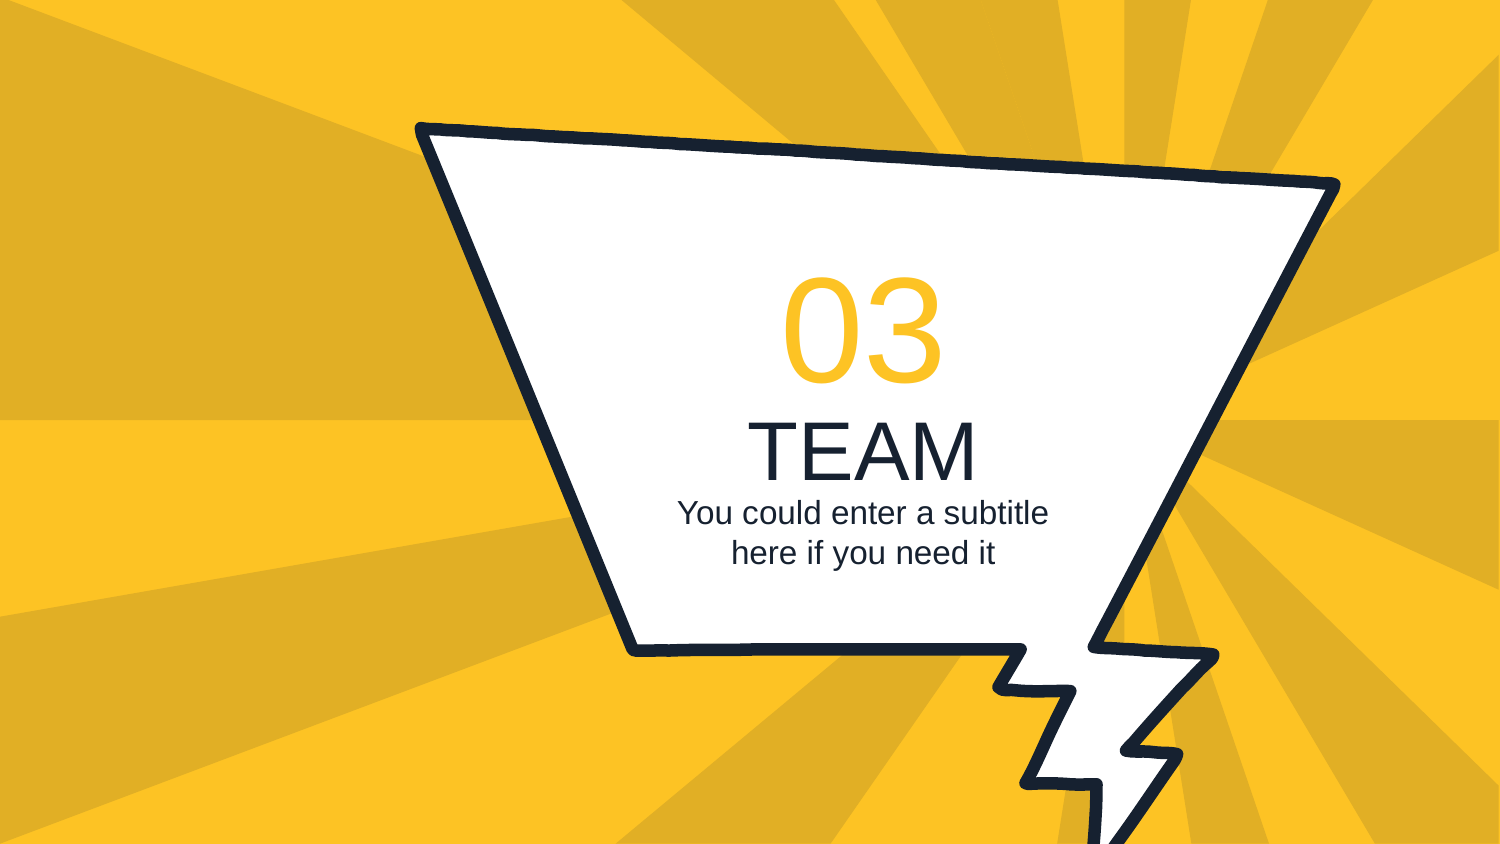

03
# TEAM
You could enter a subtitle here if you need it